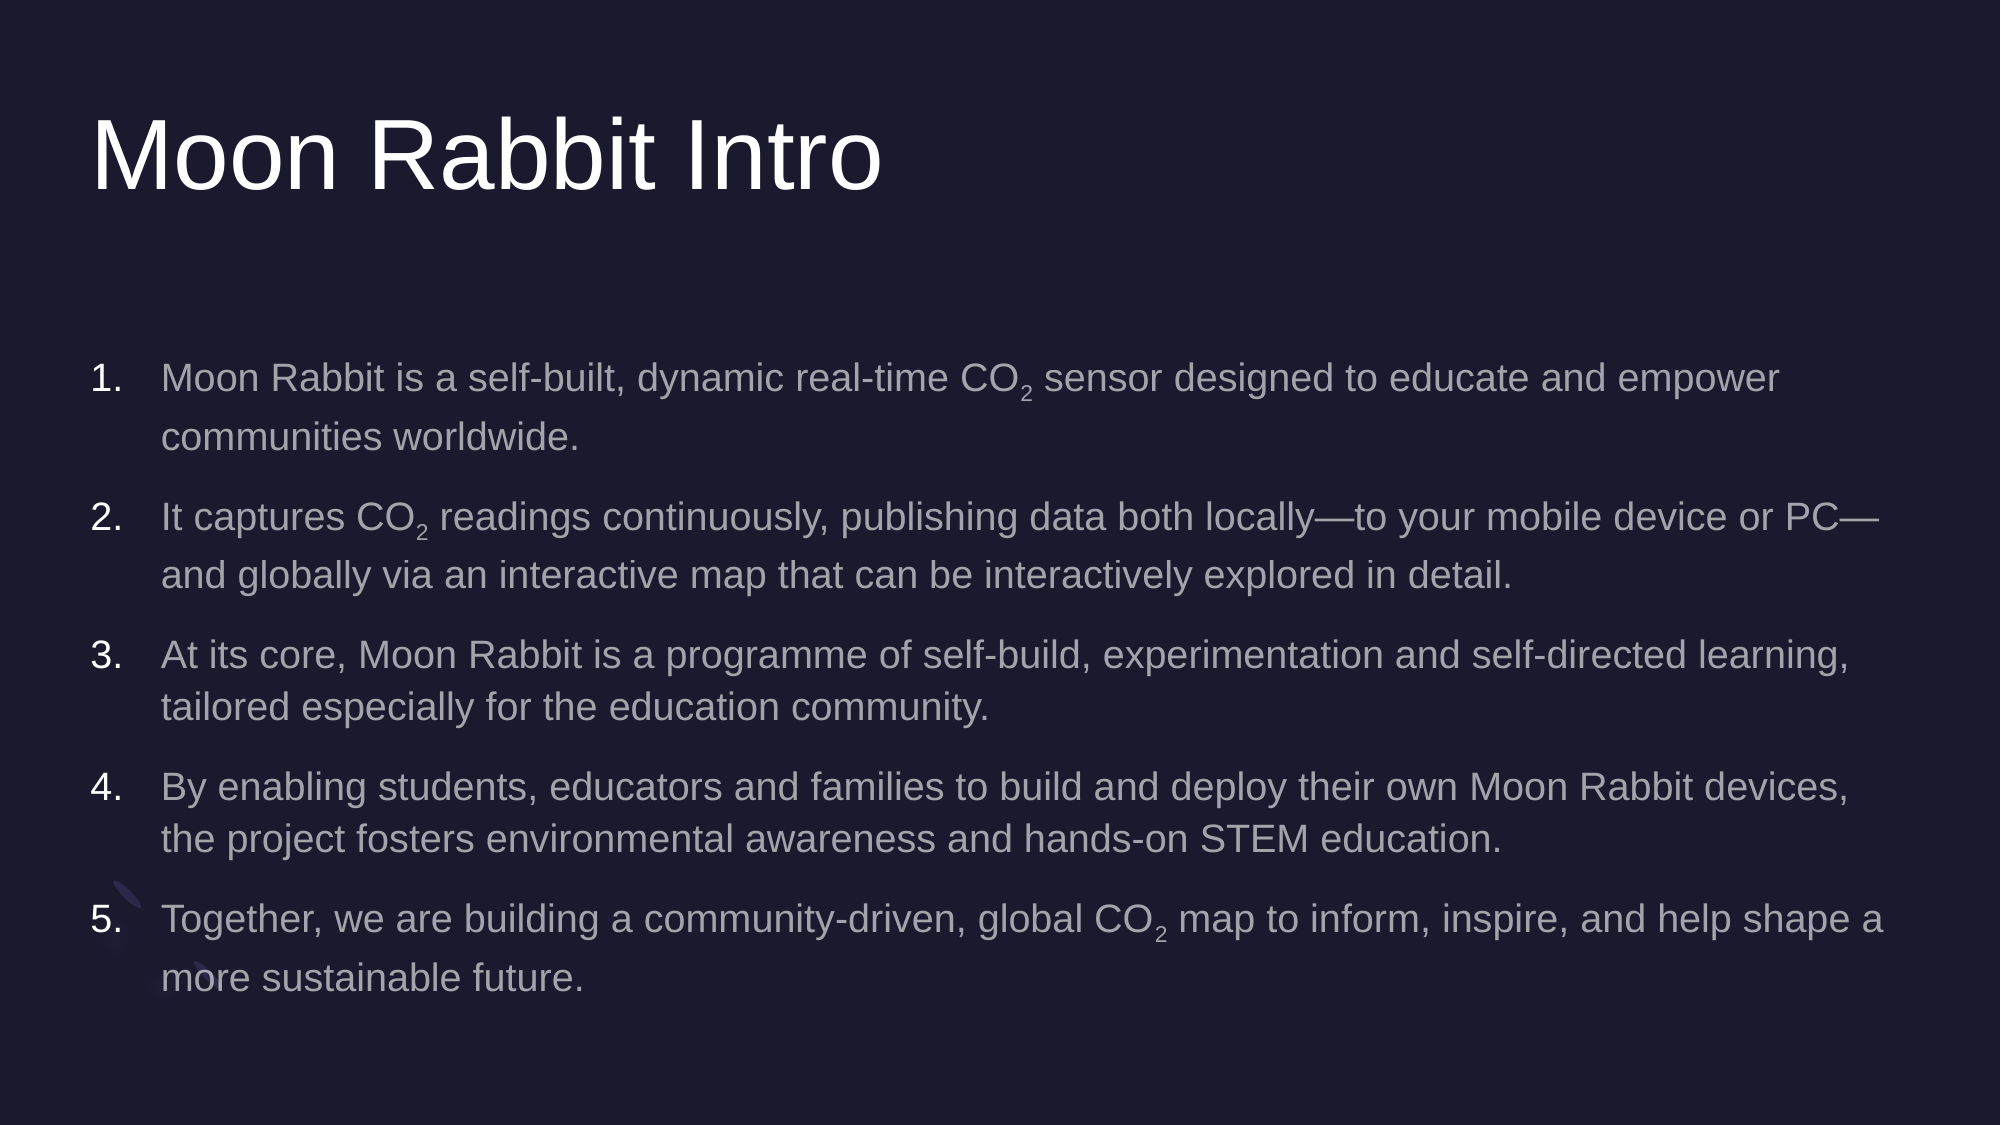

# Moon Rabbit Intro
Moon Rabbit is a self-built, dynamic real-time CO2 sensor designed to educate and empower communities worldwide.
It captures CO2 readings continuously, publishing data both locally—to your mobile device or PC—and globally via an interactive map that can be interactively explored in detail.
At its core, Moon Rabbit is a programme of self-build, experimentation and self-directed learning, tailored especially for the education community.
By enabling students, educators and families to build and deploy their own Moon Rabbit devices, the project fosters environmental awareness and hands-on STEM education.
Together, we are building a community-driven, global CO2 map to inform, inspire, and help shape a more sustainable future.